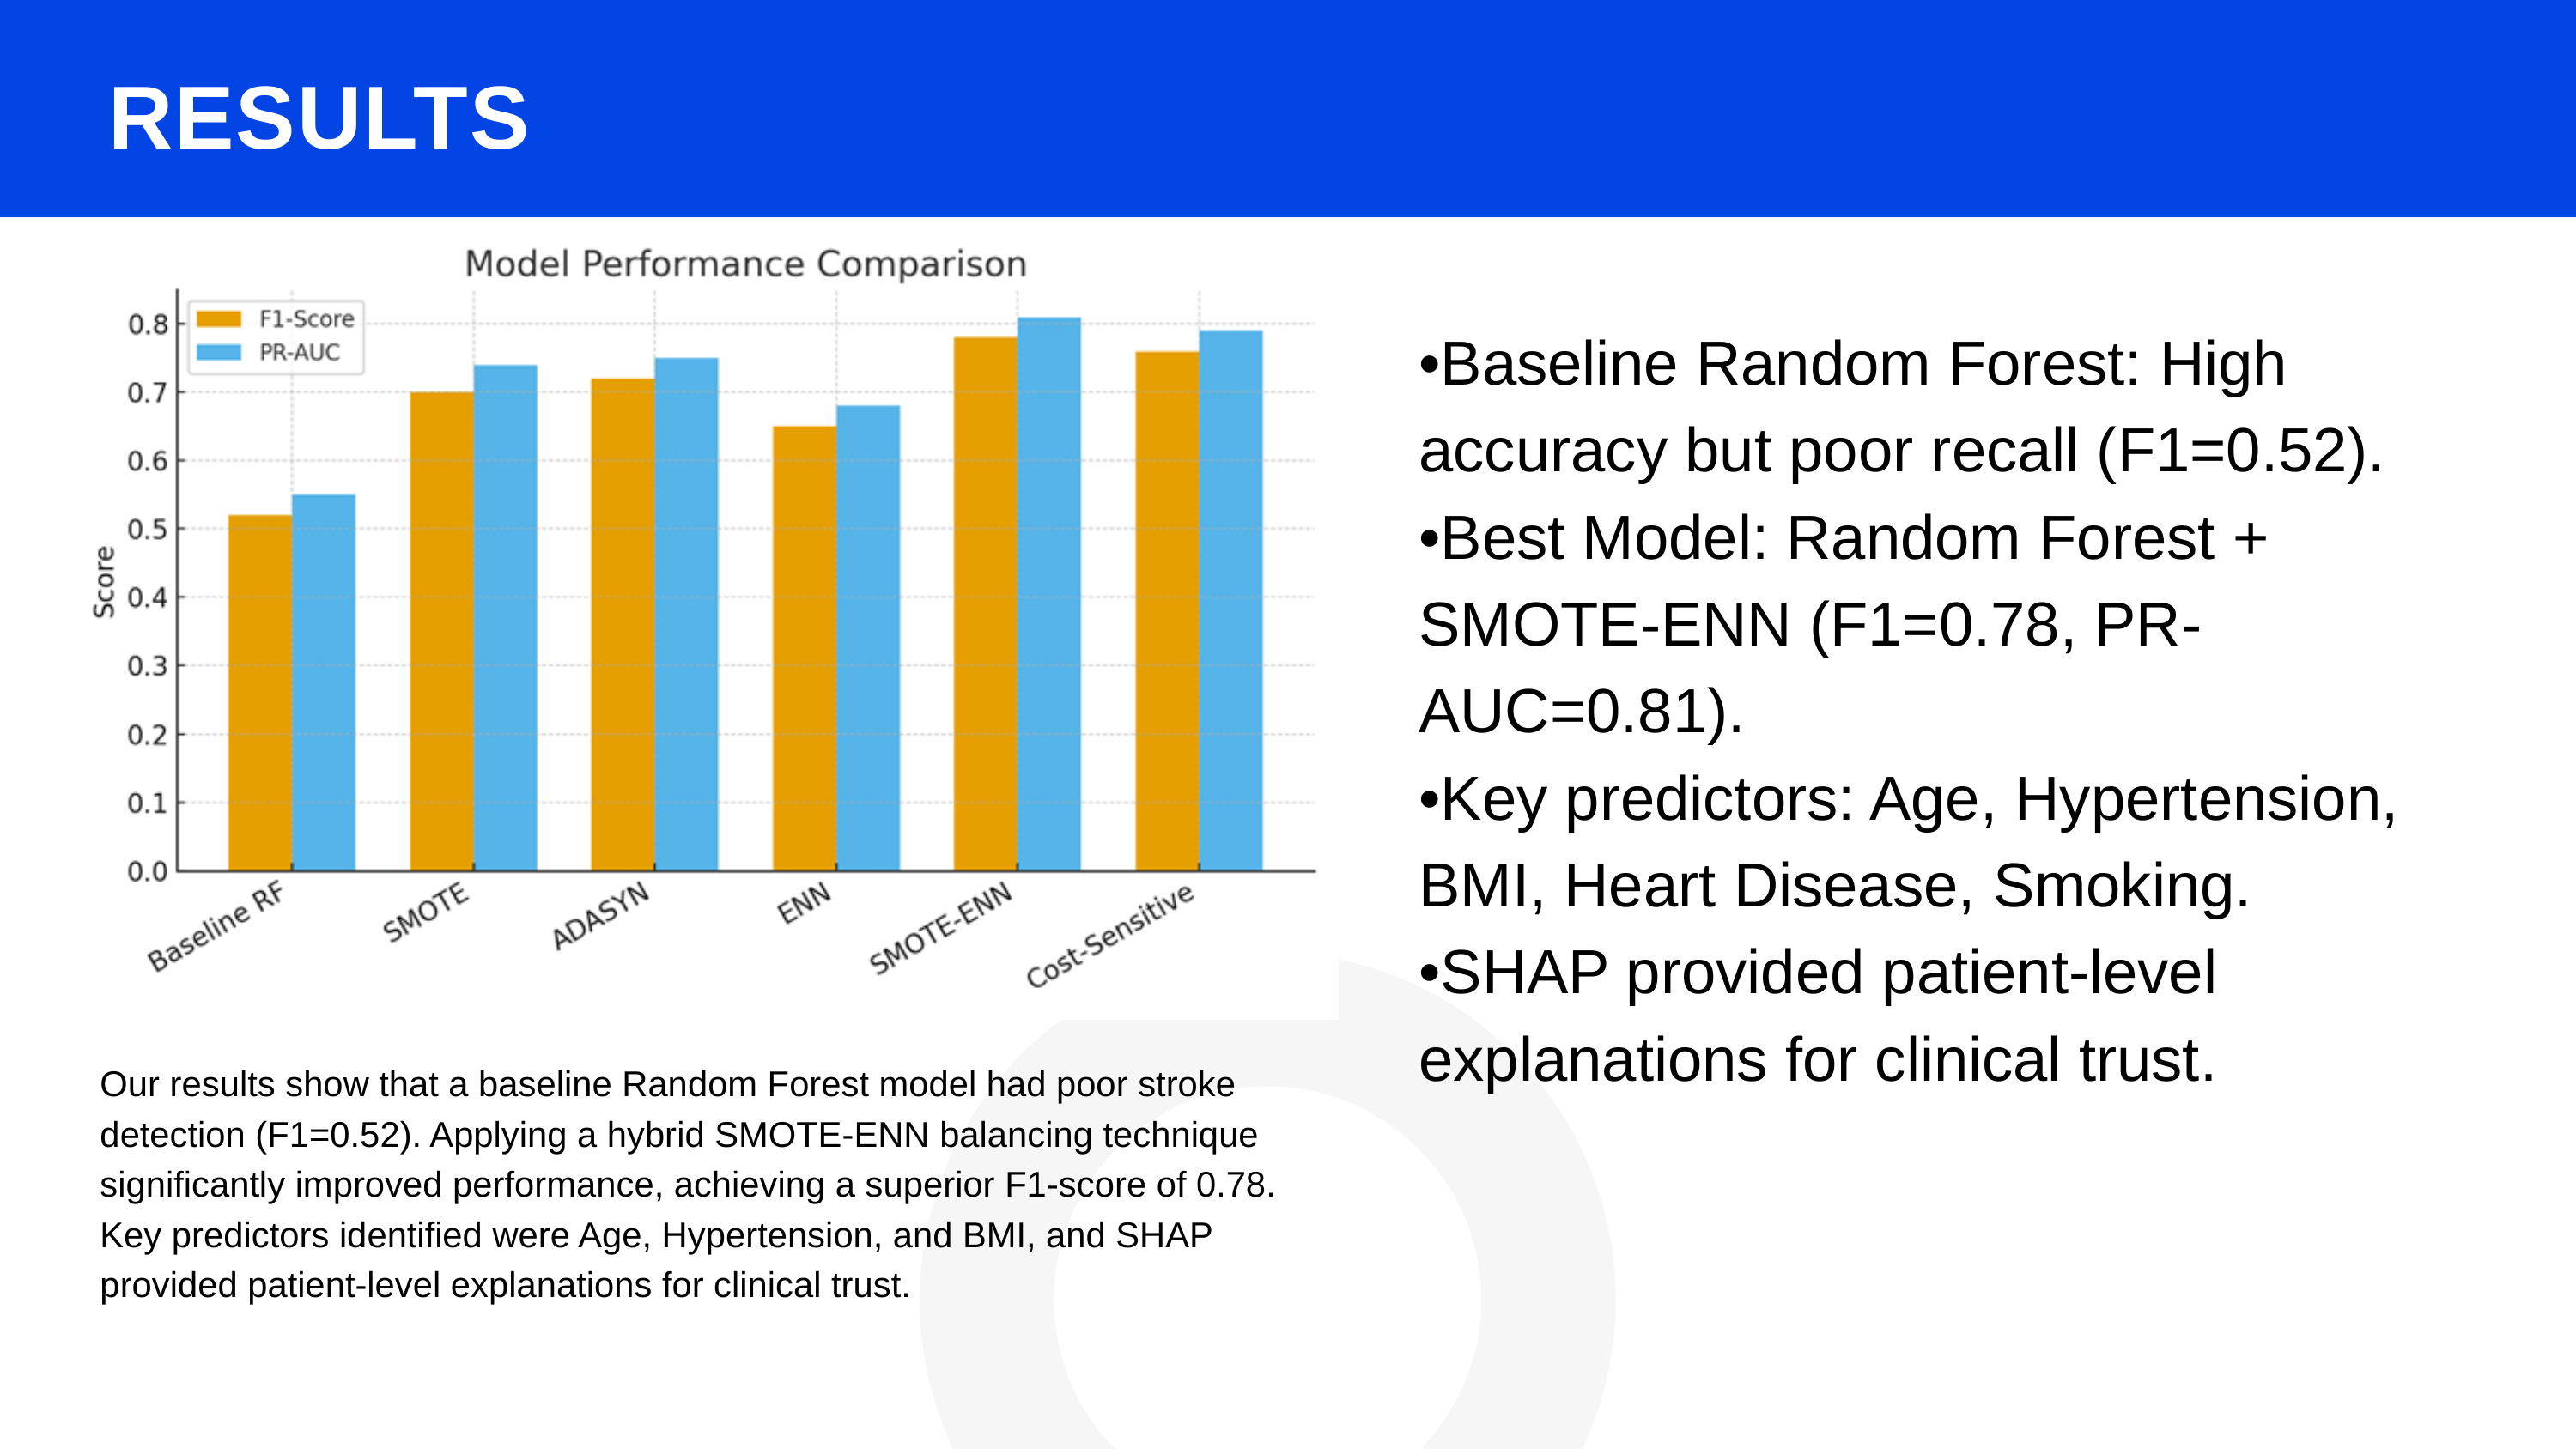

RESULTS

•Baseline Random Forest: High accuracy but poor recall (F1=0.52).
•Best Model: Random Forest + SMOTE-ENN (F1=0.78, PR-AUC=0.81).
•Key predictors: Age, Hypertension, BMI, Heart Disease, Smoking.
•SHAP provided patient-level explanations for clinical trust.

Our results show that a baseline Random Forest model had poor stroke detection (F1=0.52). Applying a hybrid SMOTE-ENN balancing technique significantly improved performance, achieving a superior F1-score of 0.78. Key predictors identified were Age, Hypertension, and BMI, and SHAP provided patient-level explanations for clinical trust.